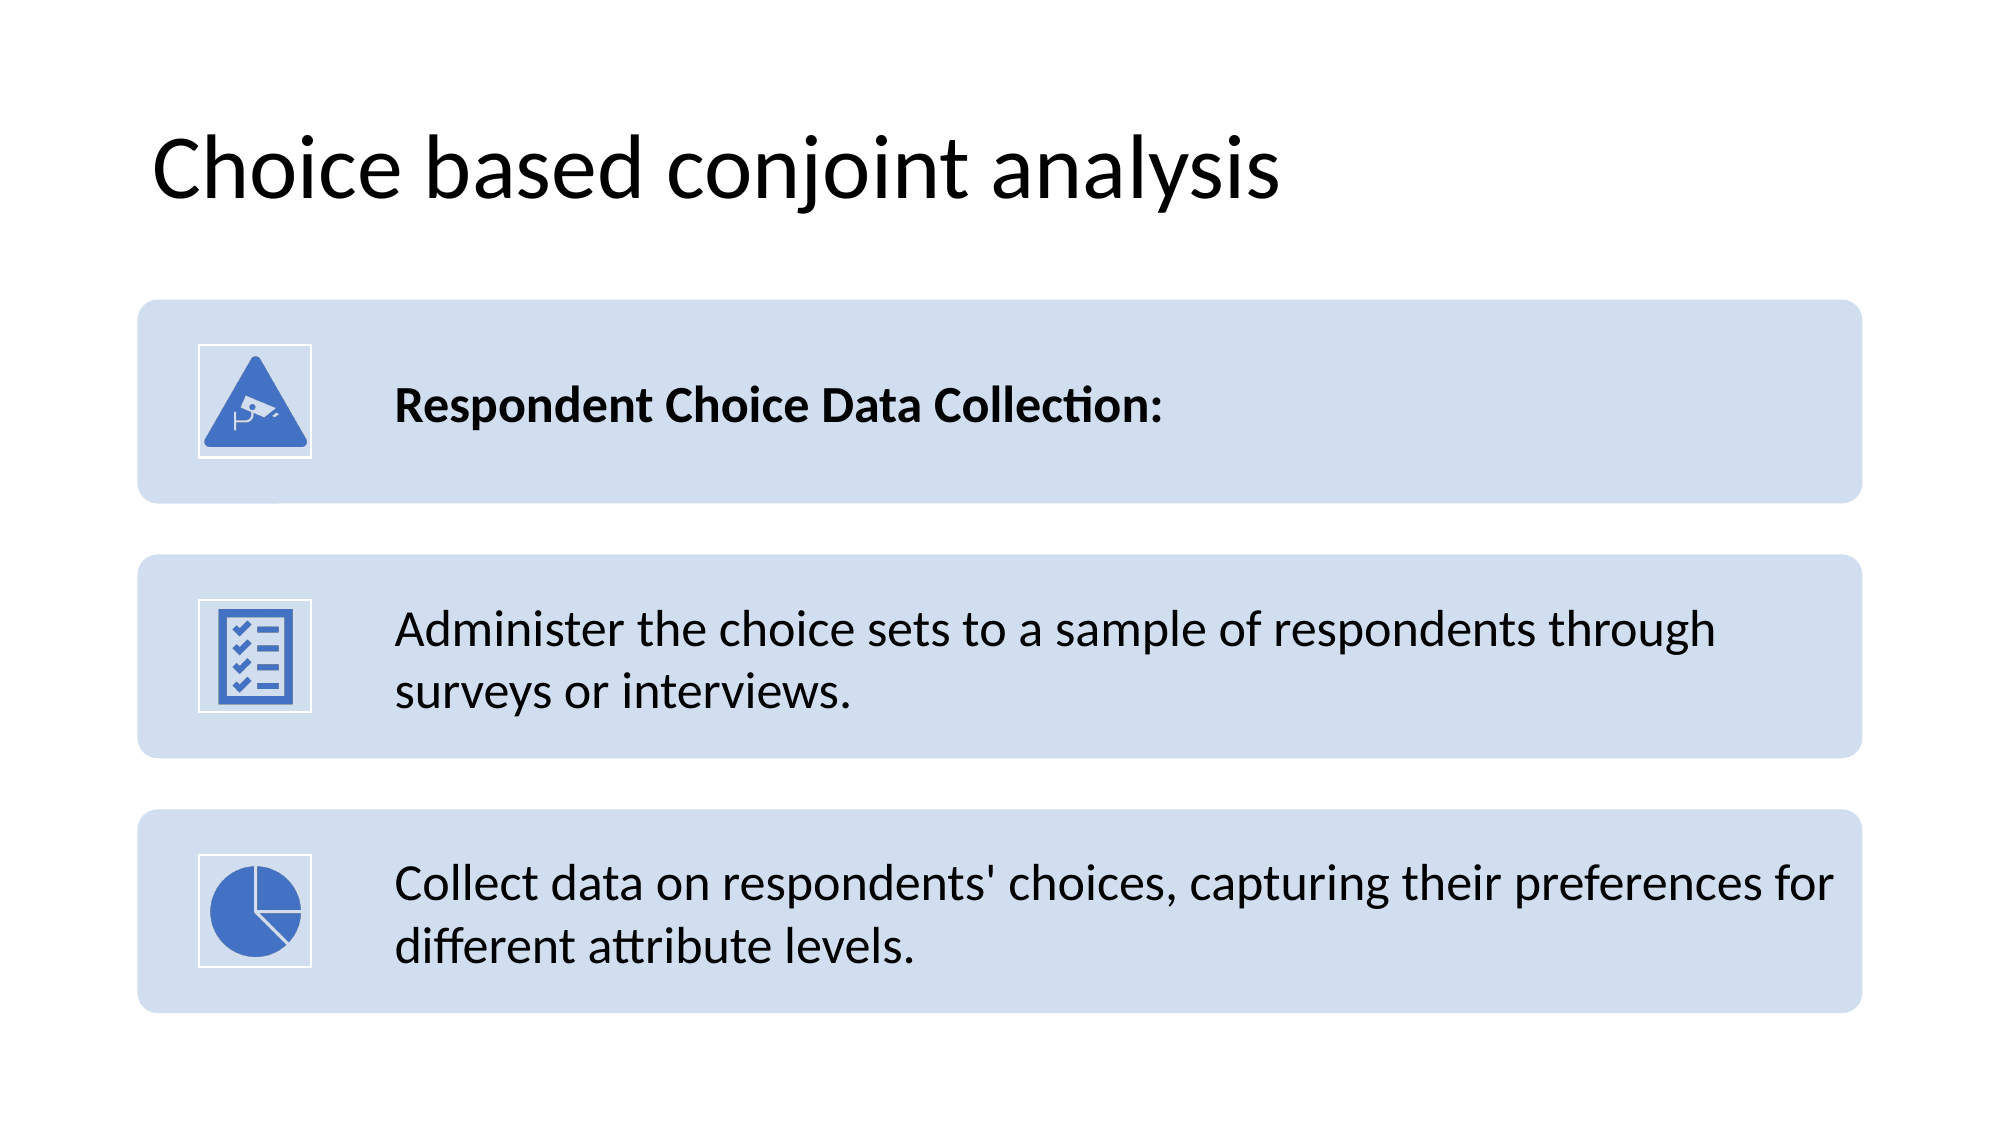

# Choice based conjoint analysis
Respondent Choice Data Collection:
Administer the choice sets to a sample of respondents through surveys or interviews.
Collect data on respondents' choices, capturing their preferences for different attribute levels.